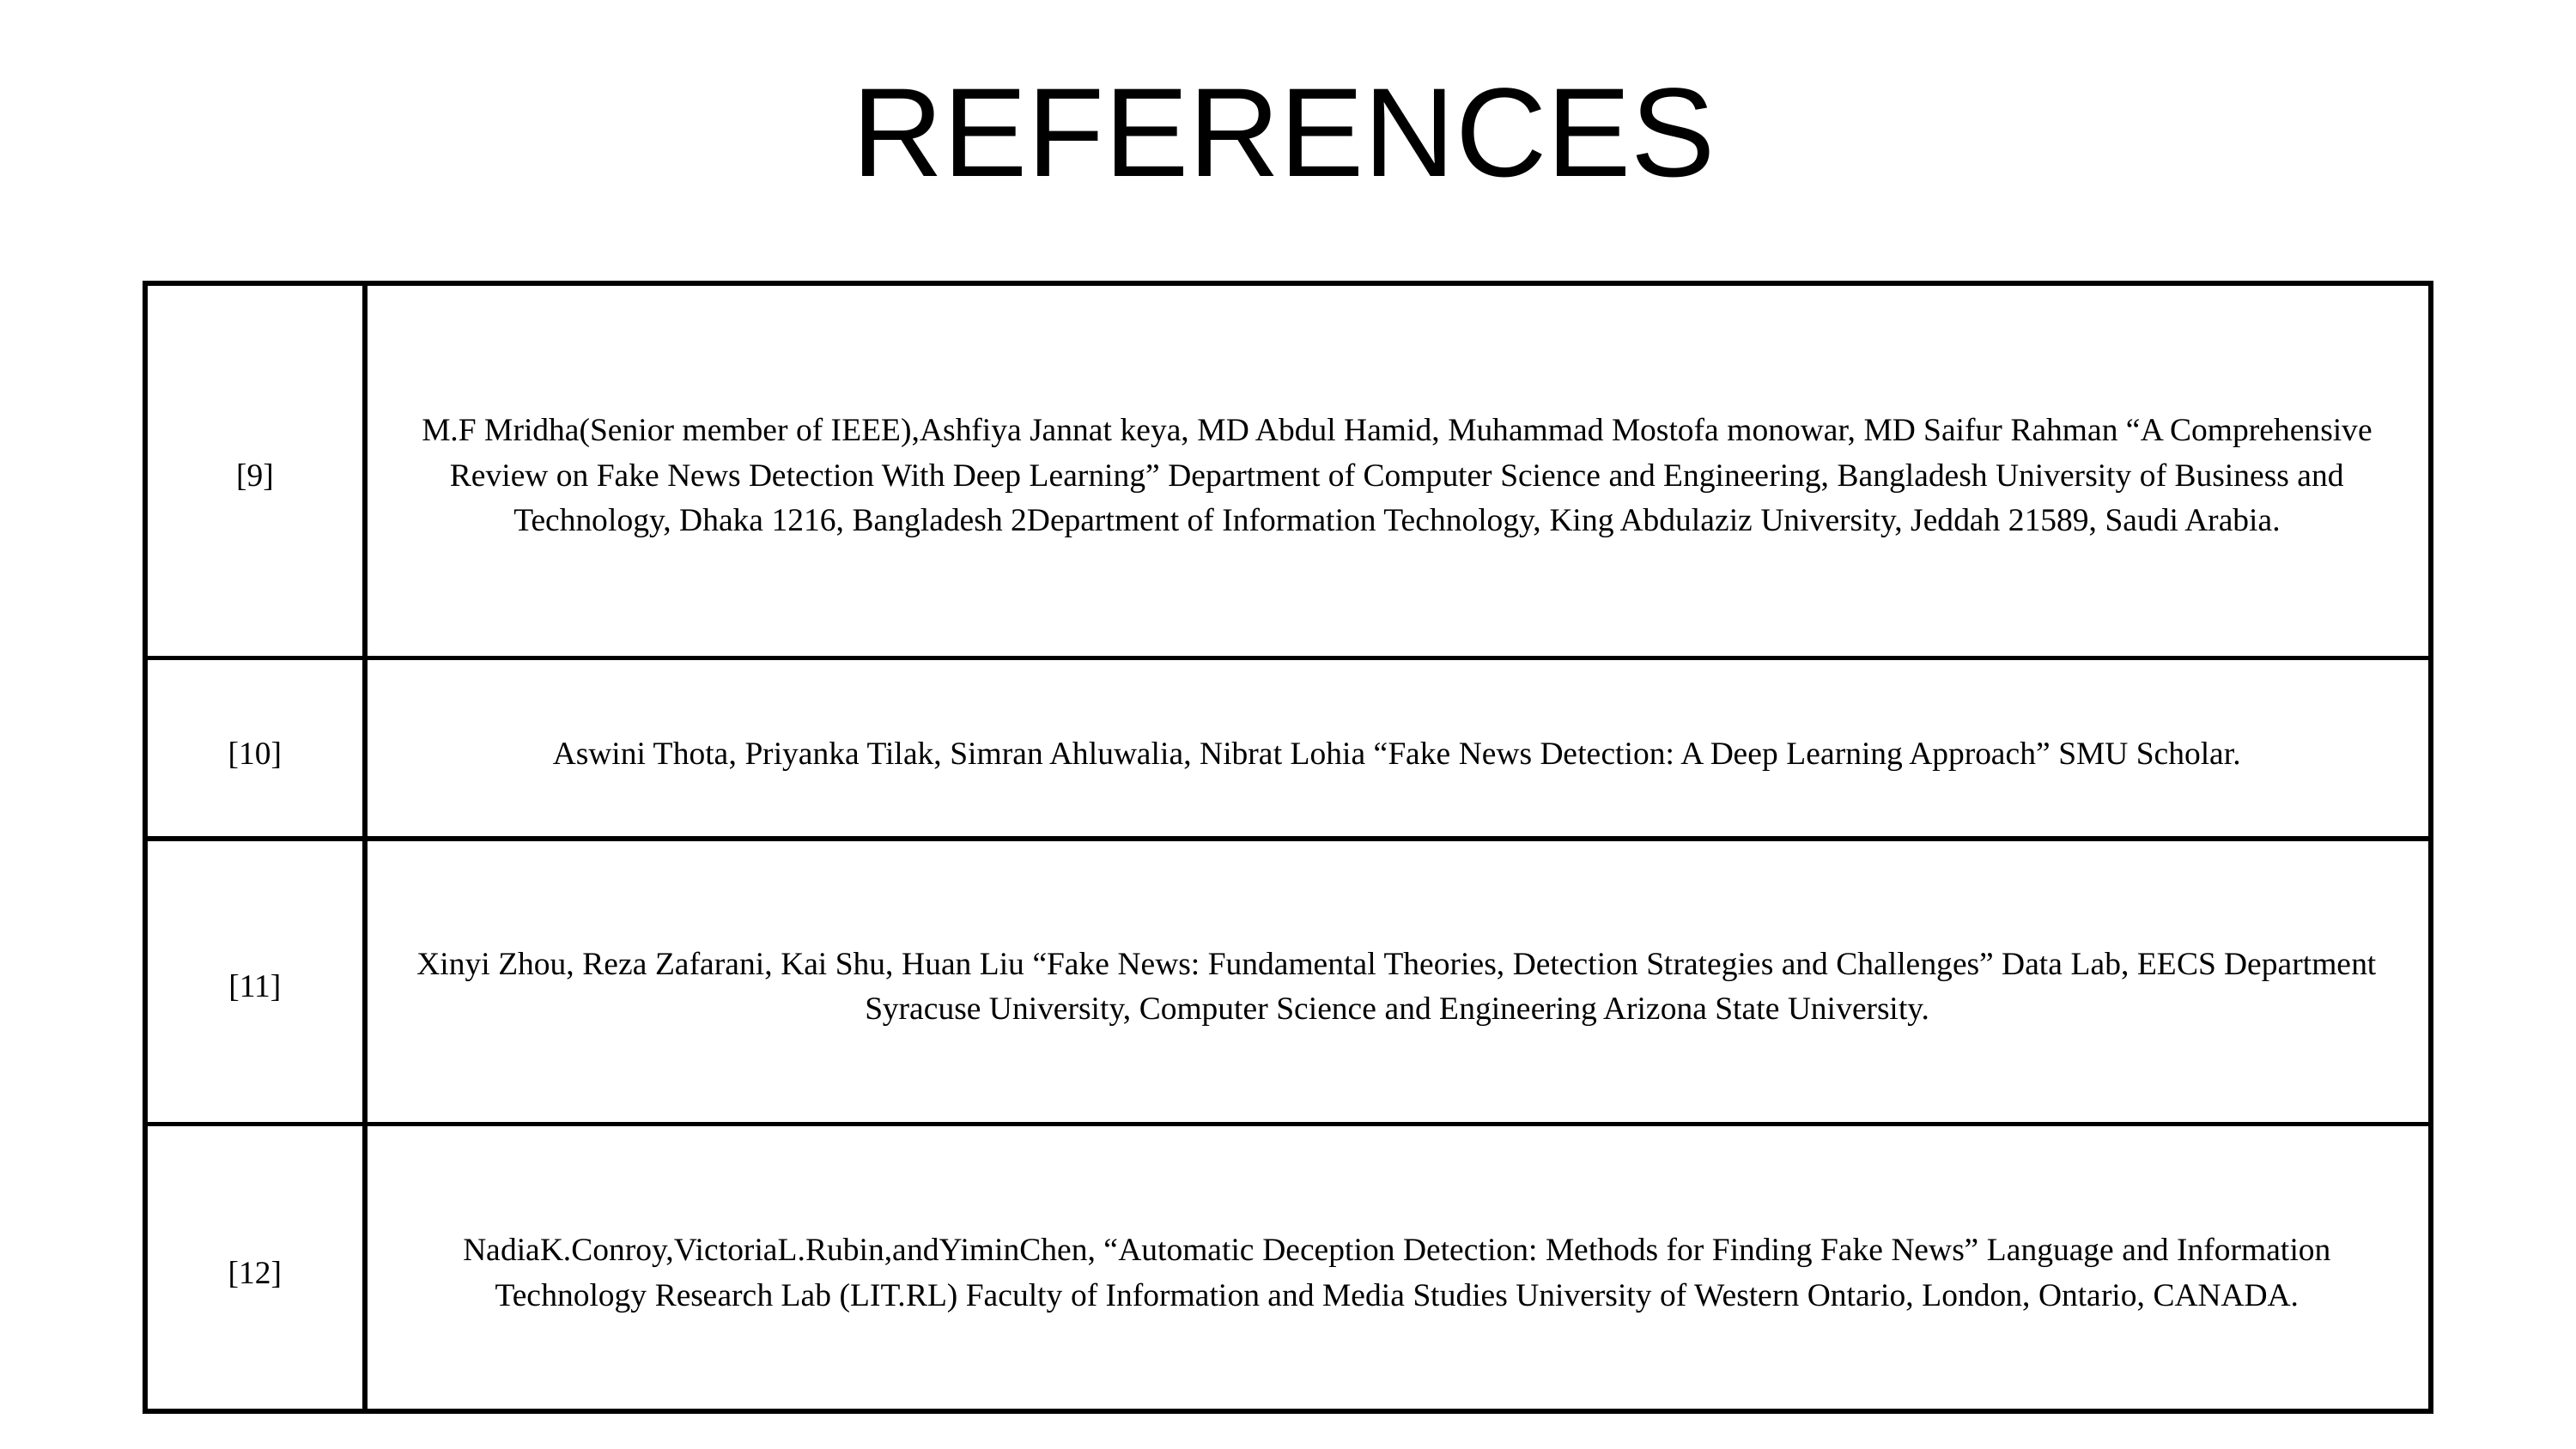

REFERENCES
| [9] | M.F Mridha(Senior member of IEEE),Ashfiya Jannat keya, MD Abdul Hamid, Muhammad Mostofa monowar, MD Saifur Rahman “A Comprehensive Review on Fake News Detection With Deep Learning” Department of Computer Science and Engineering, Bangladesh University of Business and Technology, Dhaka 1216, Bangladesh 2Department of Information Technology, King Abdulaziz University, Jeddah 21589, Saudi Arabia. |
| --- | --- |
| [10] | Aswini Thota, Priyanka Tilak, Simran Ahluwalia, Nibrat Lohia “Fake News Detection: A Deep Learning Approach” SMU Scholar. |
| [11] | Xinyi Zhou, Reza Zafarani, Kai Shu, Huan Liu “Fake News: Fundamental Theories, Detection Strategies and Challenges” Data Lab, EECS Department Syracuse University, Computer Science and Engineering Arizona State University. |
| [12] | NadiaK.Conroy,VictoriaL.Rubin,andYiminChen, “Automatic Deception Detection: Methods for Finding Fake News” Language and Information Technology Research Lab (LIT.RL) Faculty of Information and Media Studies University of Western Ontario, London, Ontario, CANADA. |